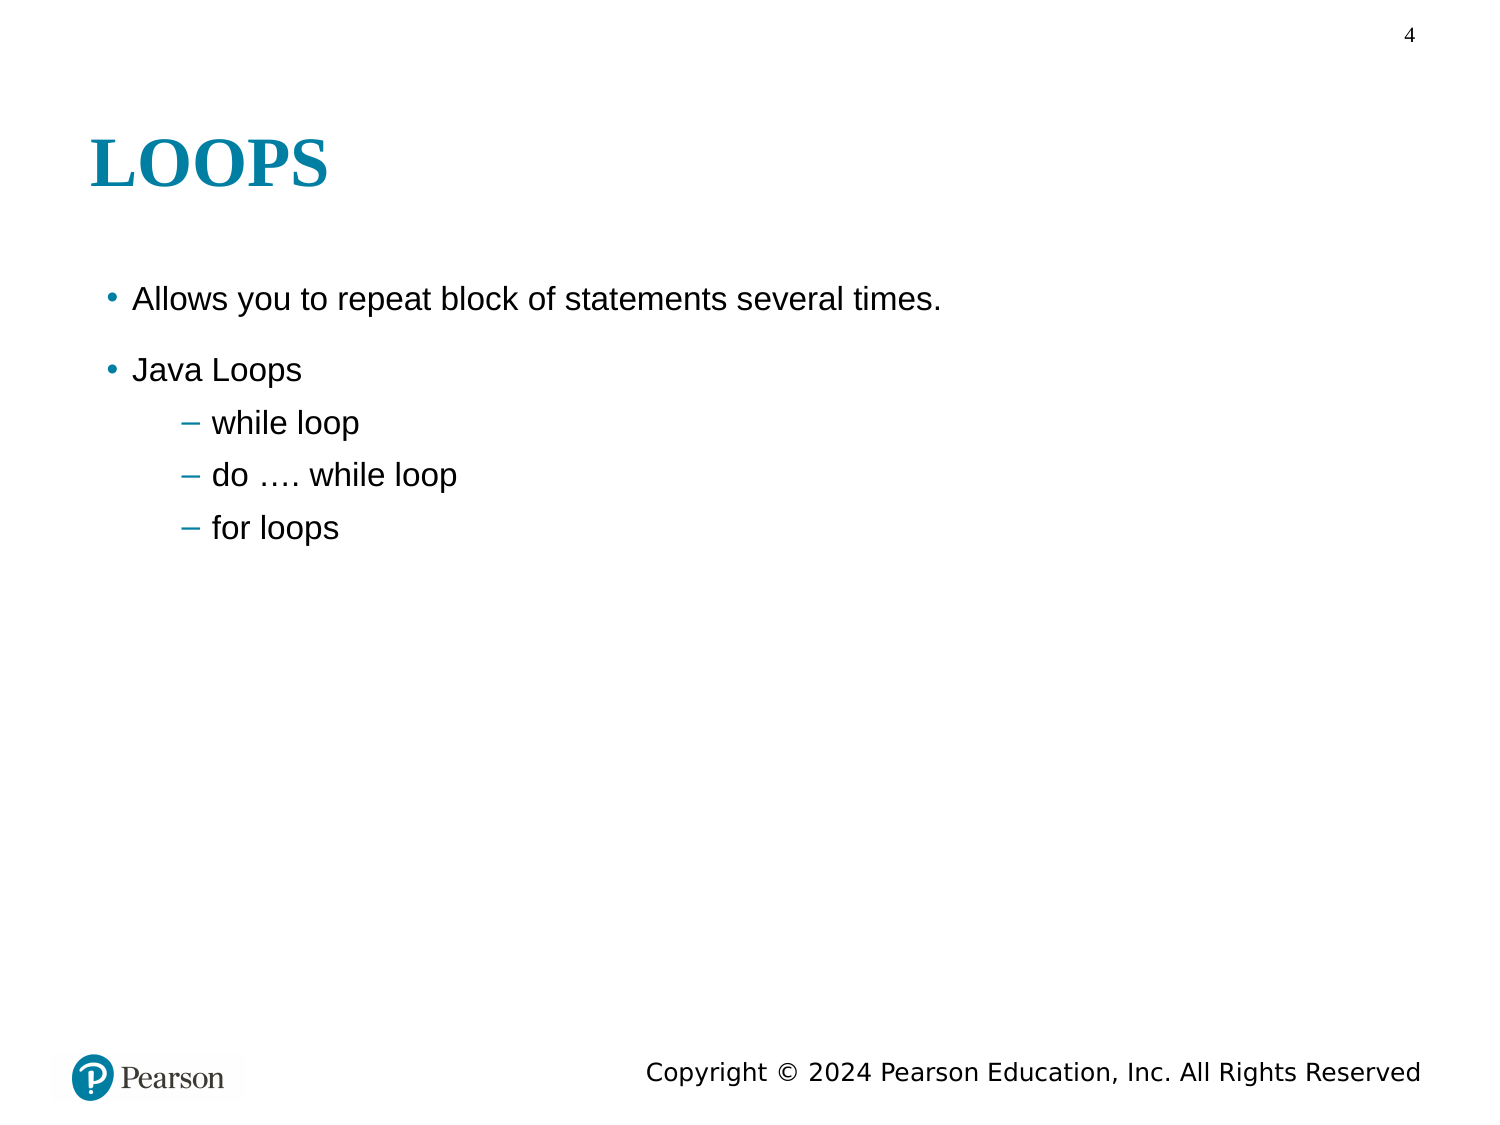

4
# LOOPS
Allows you to repeat block of statements several times.
Java Loops
while loop
do …. while loop
for loops